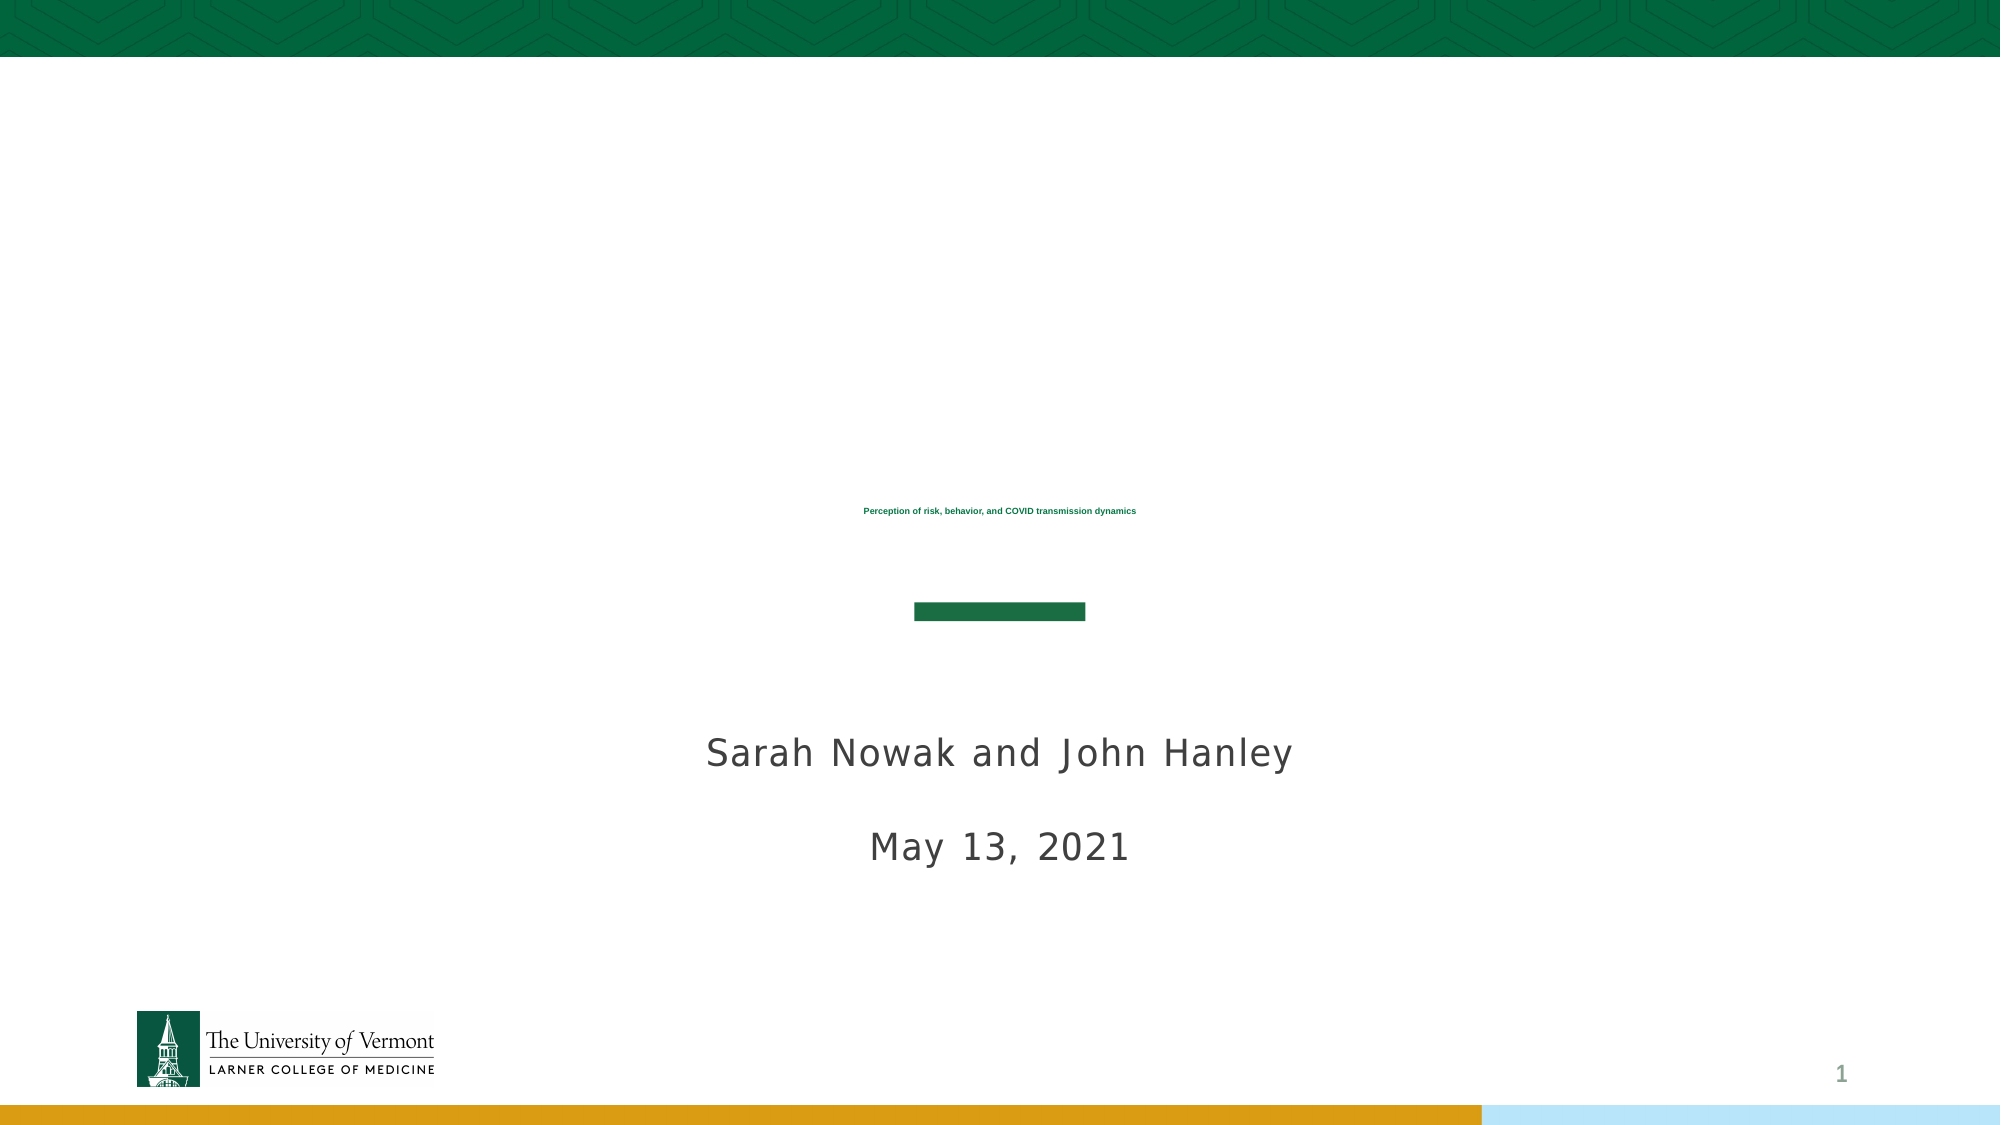

# Perception of risk, behavior, and COVID transmission dynamics
Sarah Nowak and John Hanley
May 13, 2021
1